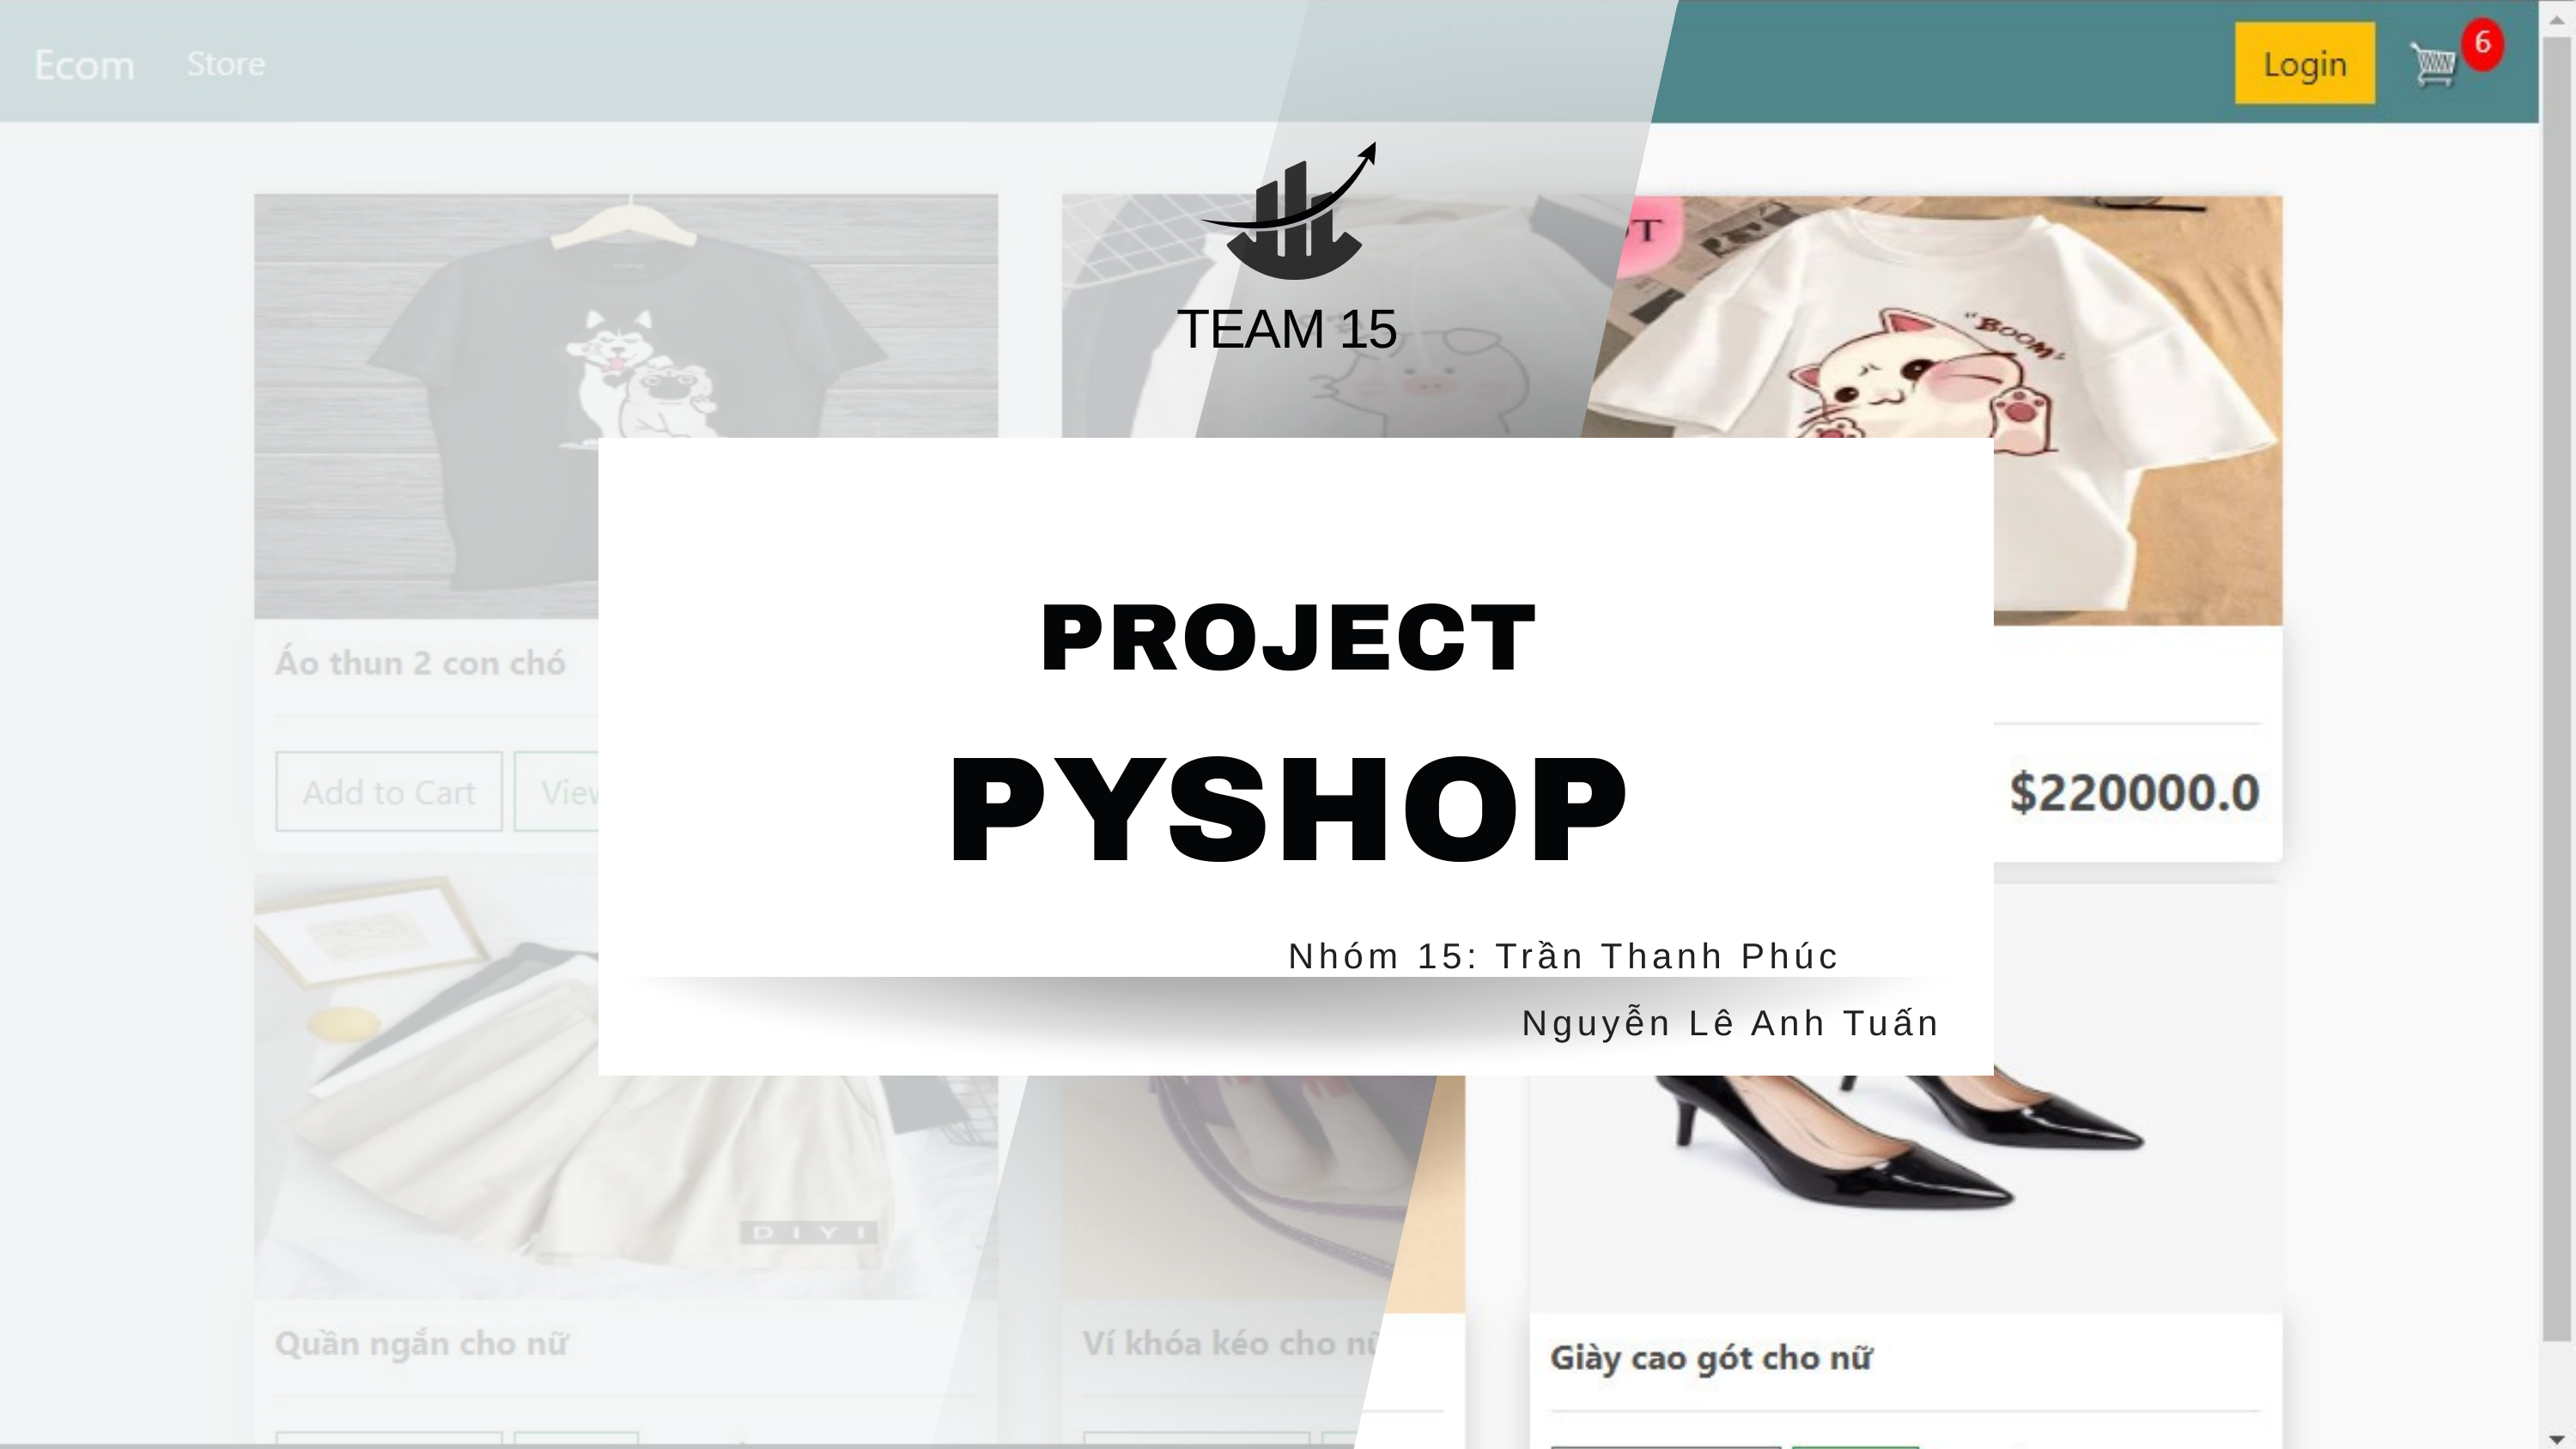

TEAM 15

PROJECT
PYSHOP
Nhóm 15: Trần Thanh Phúc
                Nguyễn Lê Anh Tuấn